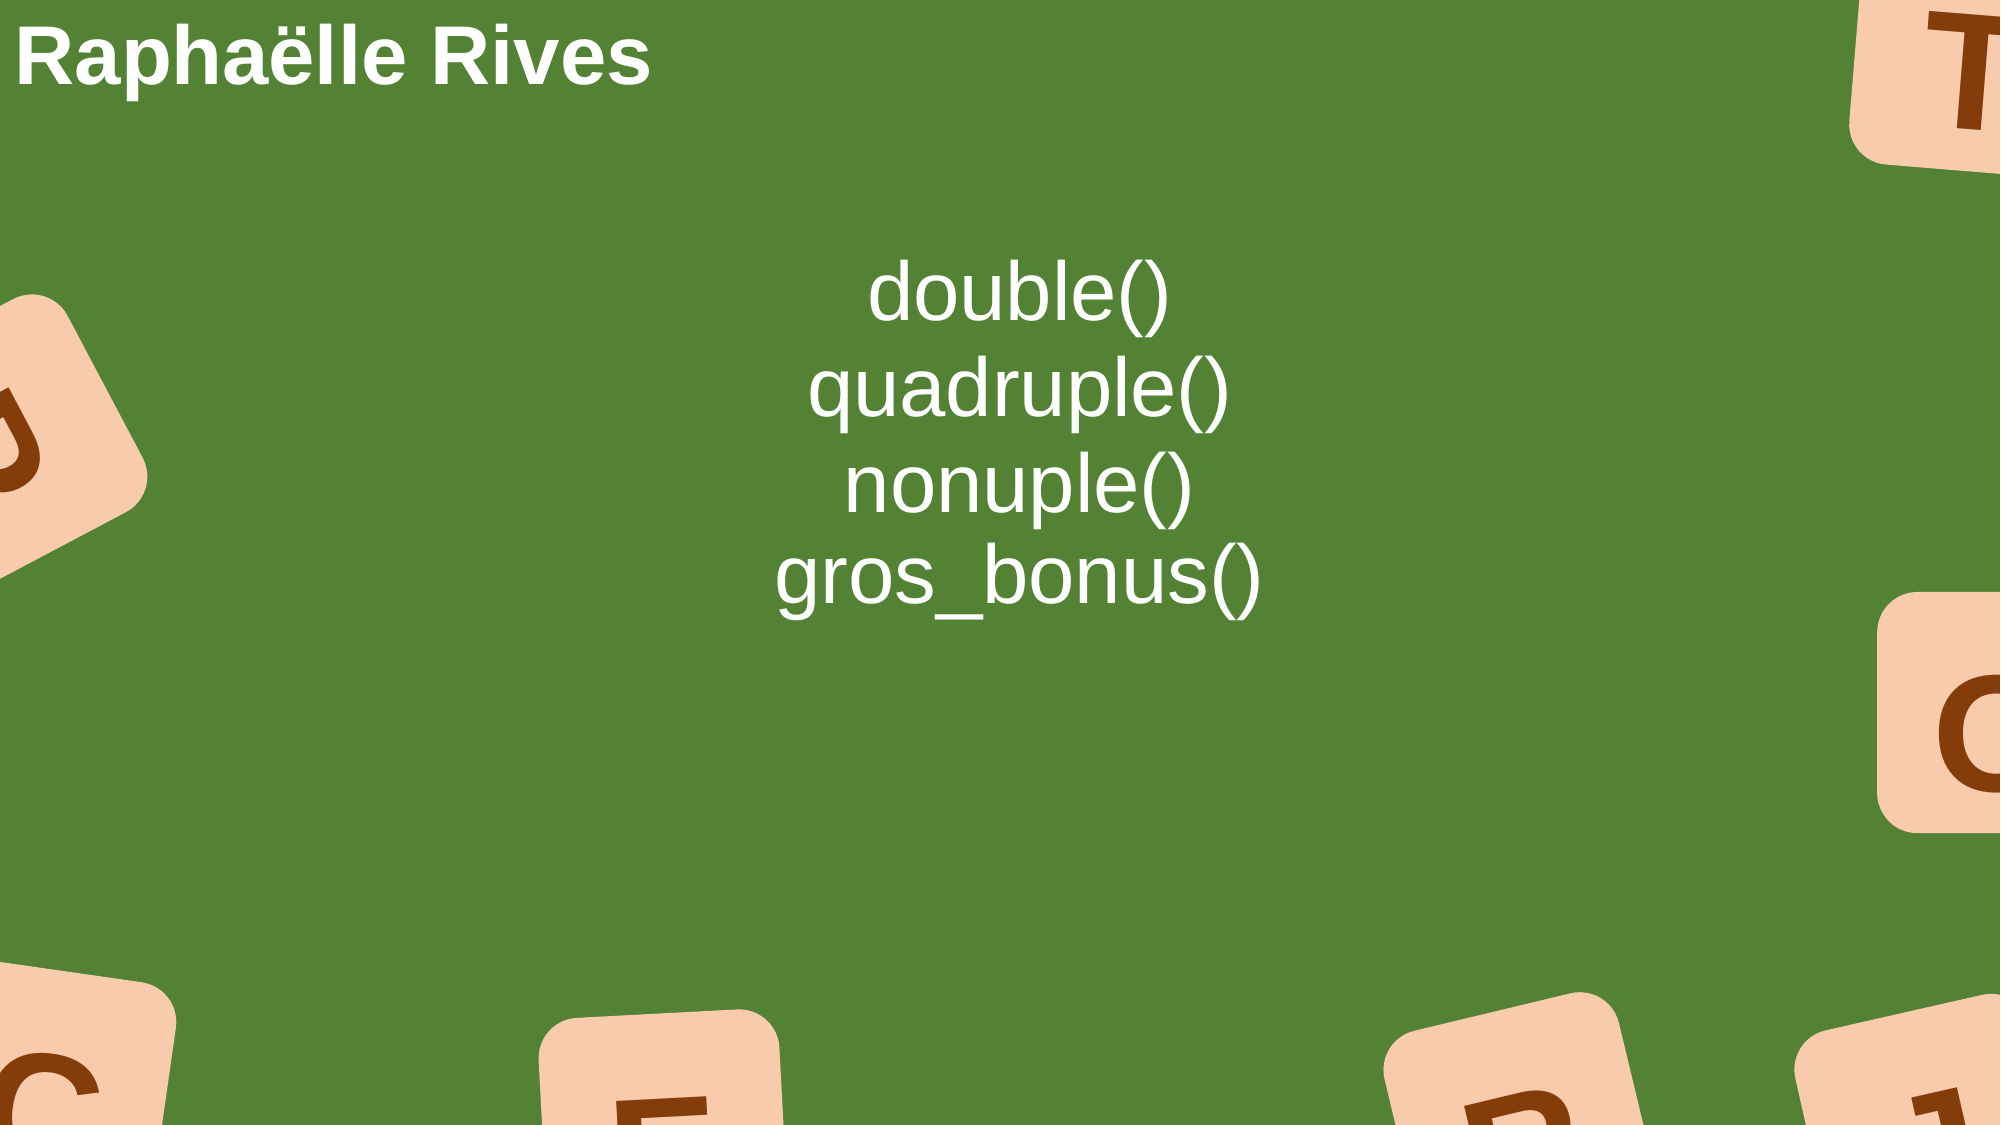

T
1
Raphaëlle Rives
double()

P
3
quadruple()
nonuple()
gros_bonus()

O
1

C
3

R
1

J
8

E
1